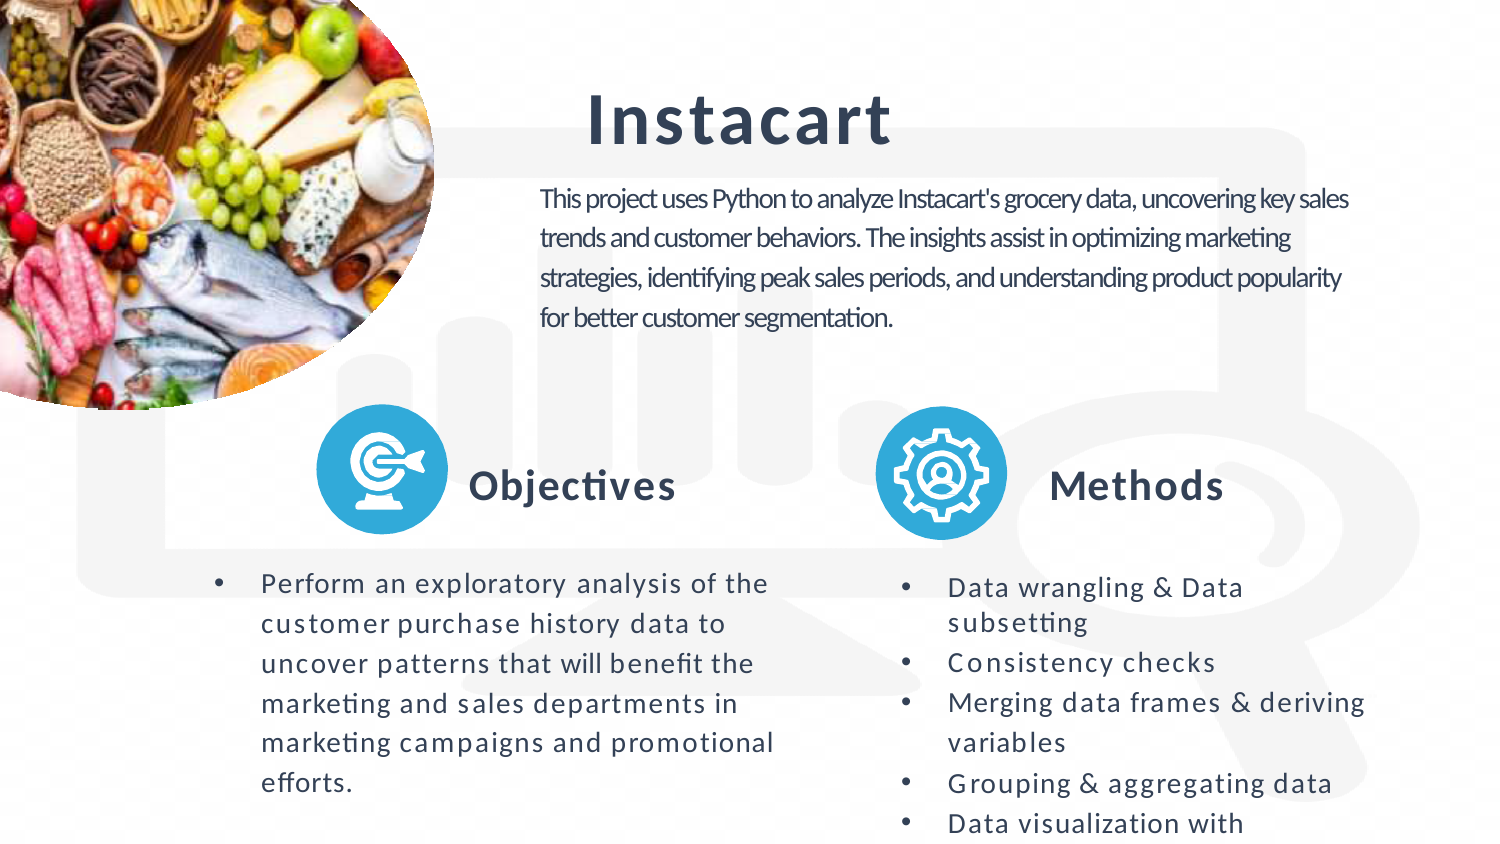

Instacart
This project uses Python to analyze Instacart's grocery data, uncovering key sales trends and customer behaviors. The insights assist in optimizing marketing strategies, identifying peak sales periods, and understanding product popularity for better customer segmentation.

Objectives

Perform an exploratory analysis of the customer purchase history data to uncover patterns that will benefit the marketing and sales departments in marketing campaigns and promotional efforts.
Methods

Data wrangling & Data subsetting
Consistency checks
Merging data frames & deriving
variables
Grouping & aggregating data
Data visualization with python.